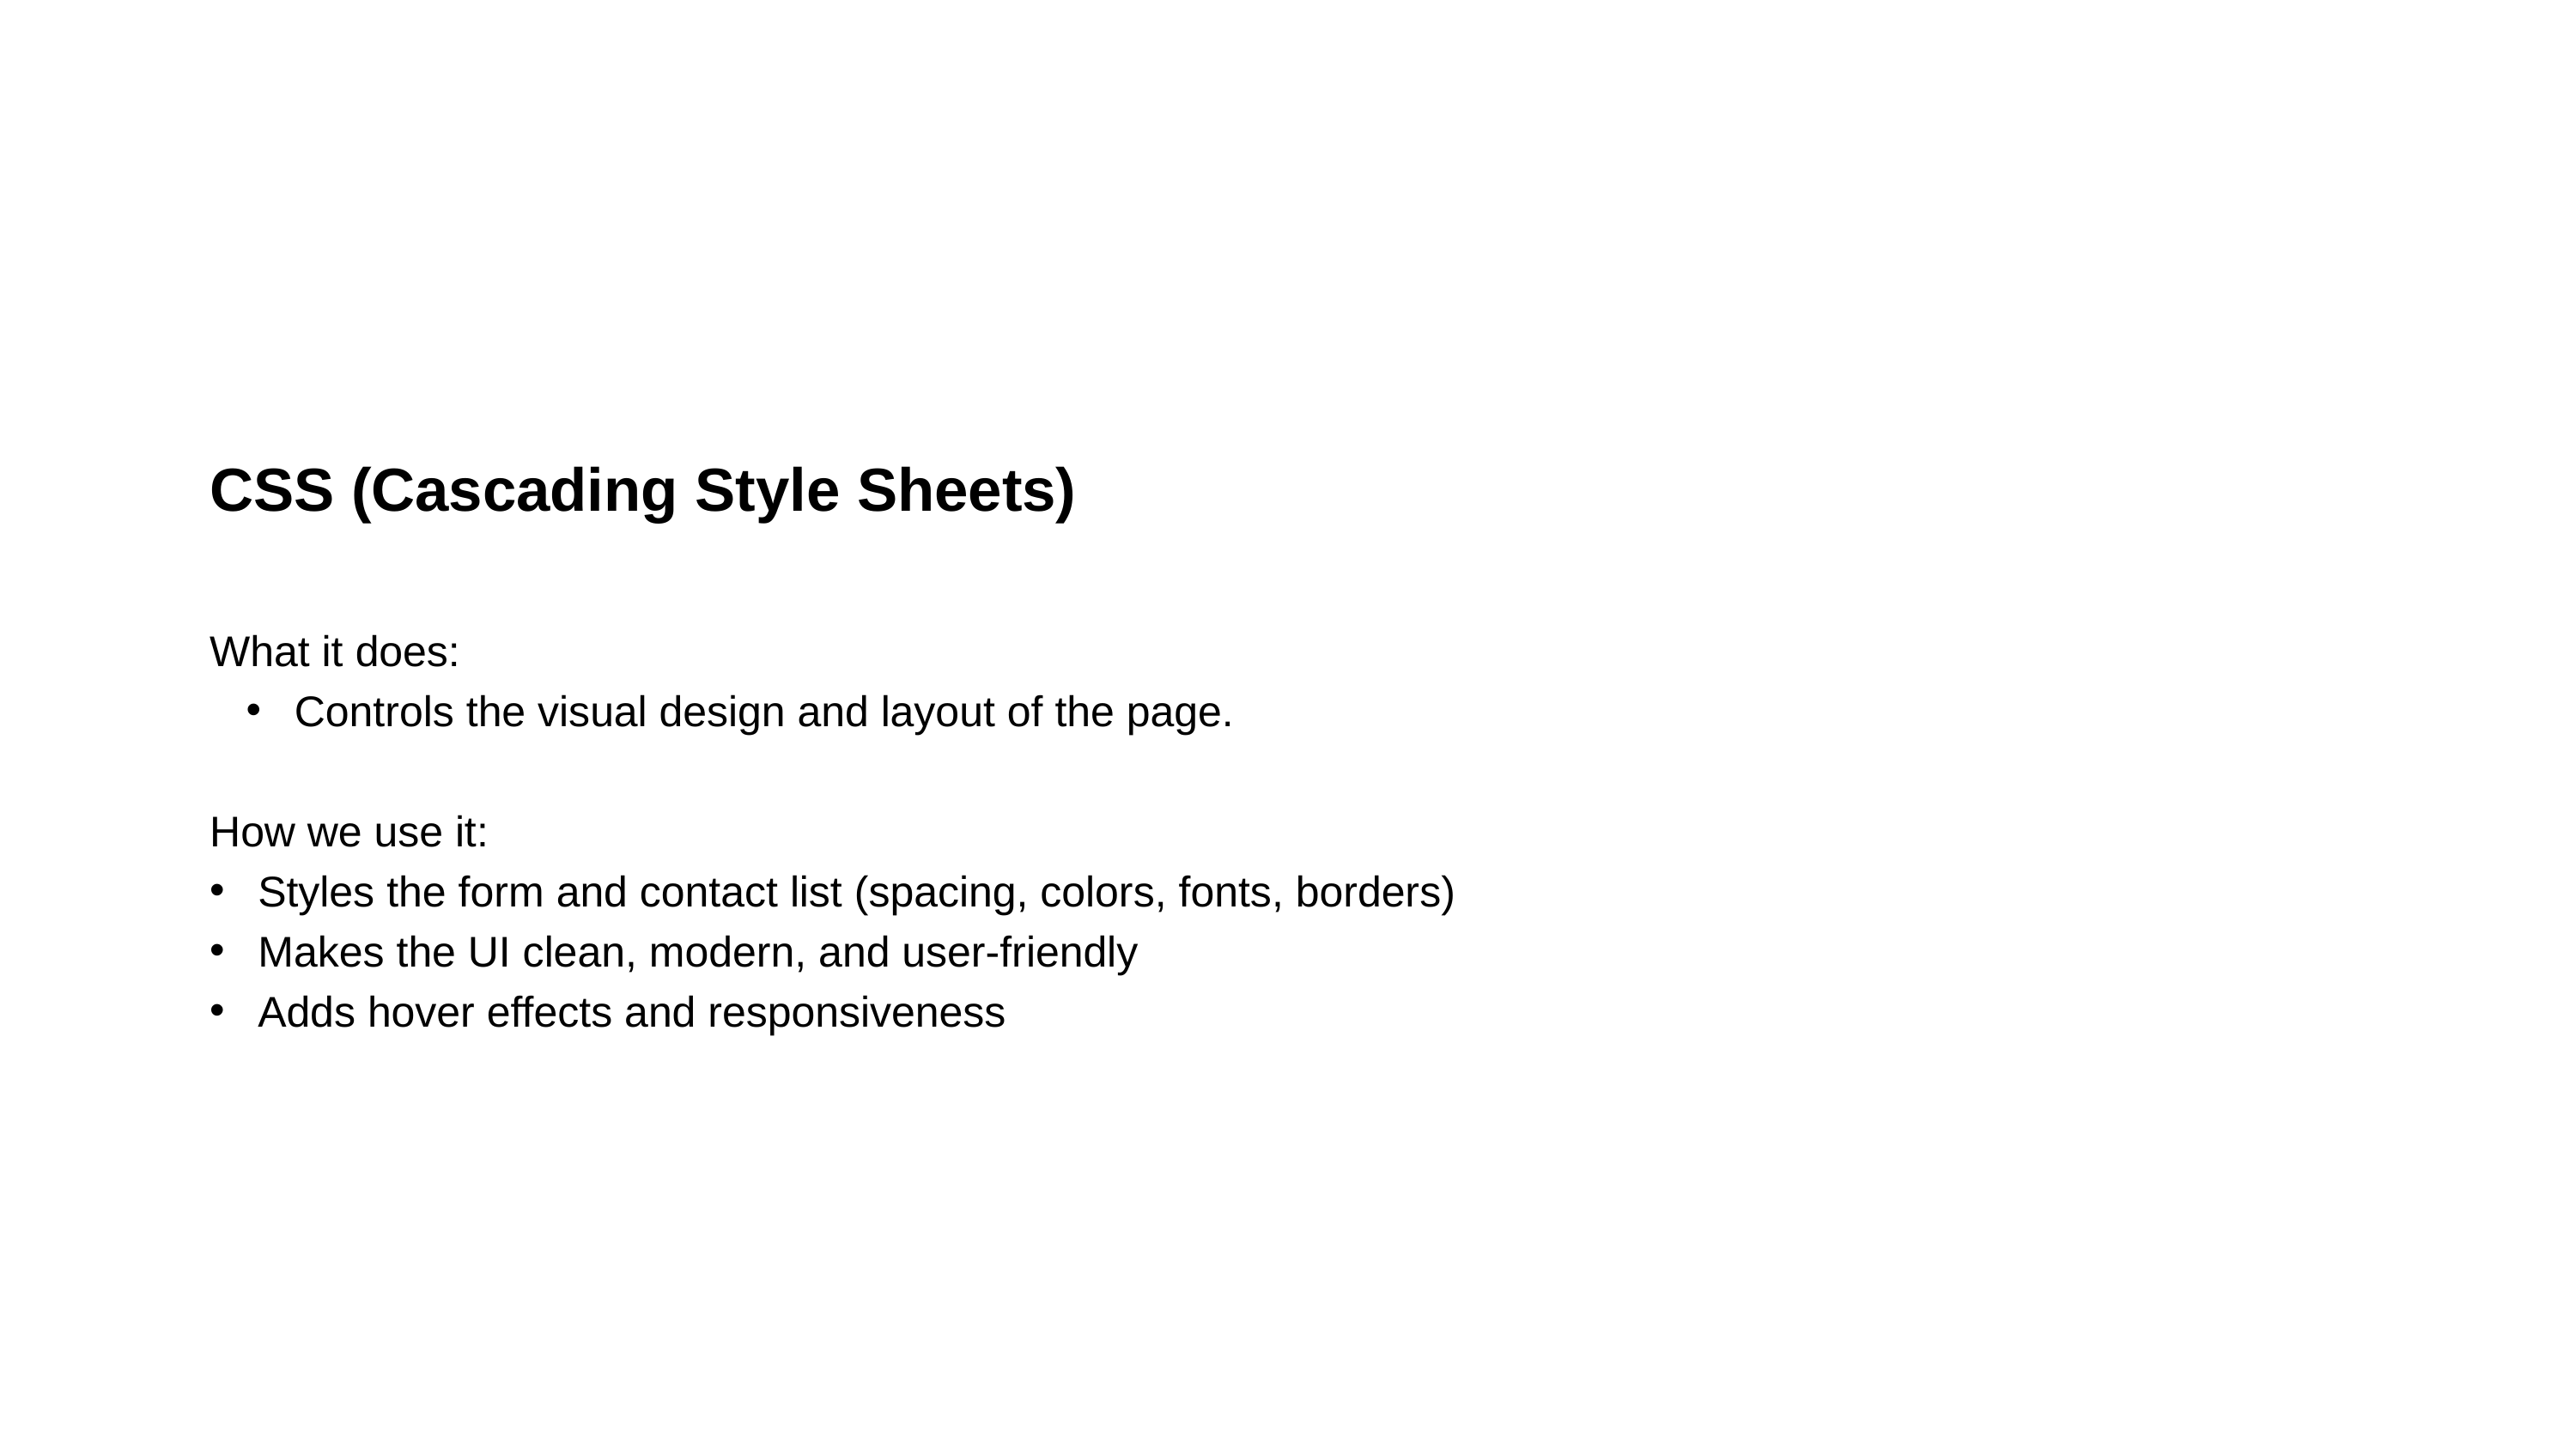

CSS (Cascading Style Sheets)

What it does:
Controls the visual design and layout of the page.

How we use it:
Styles the form and contact list (spacing, colors, fonts, borders)
Makes the UI clean, modern, and user-friendly
Adds hover effects and responsiveness